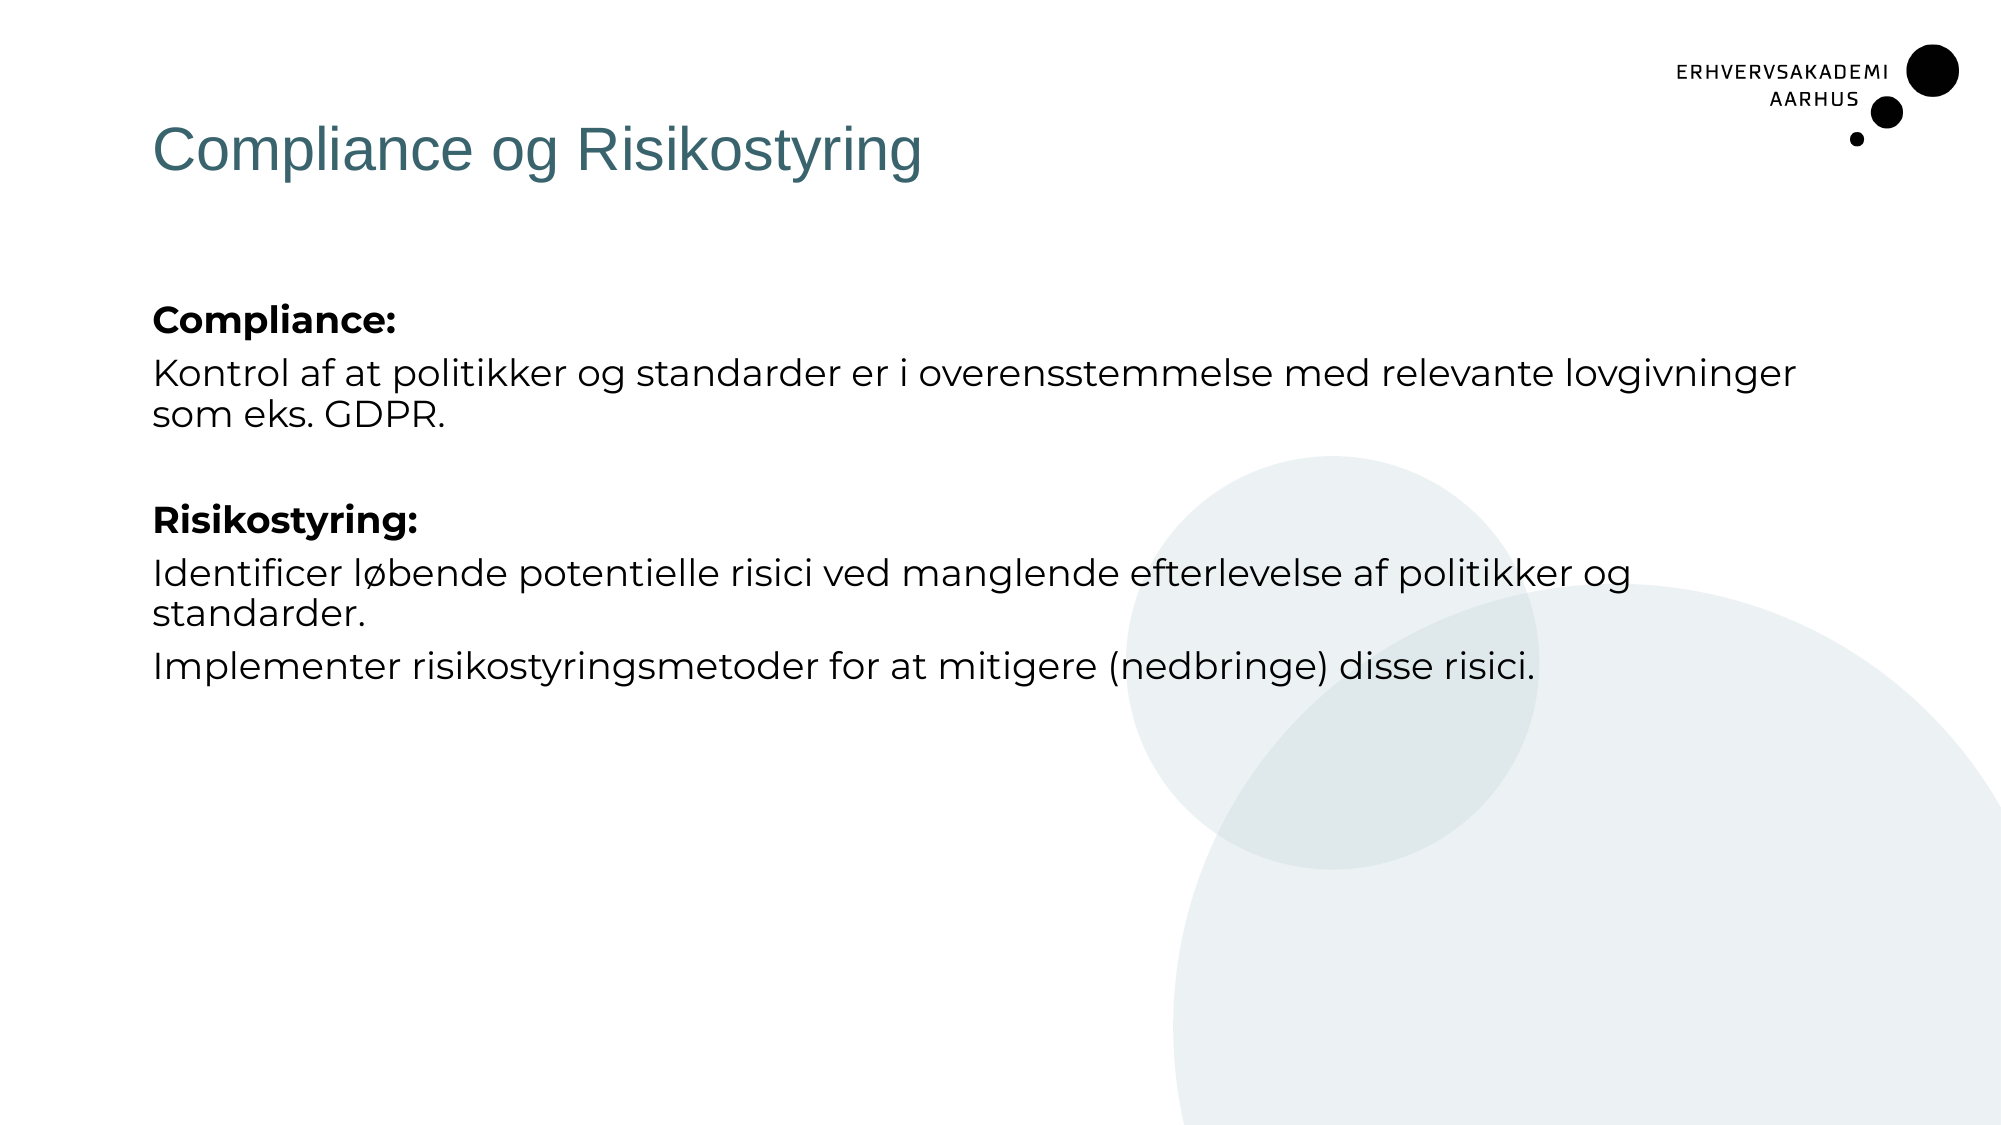

# Compliance og Risikostyring
Compliance:
Kontrol af at politikker og standarder er i overensstemmelse med relevante lovgivninger som eks. GDPR.

Risikostyring:
Identificer løbende potentielle risici ved manglende efterlevelse af politikker og standarder.
Implementer risikostyringsmetoder for at mitigere (nedbringe) disse risici.